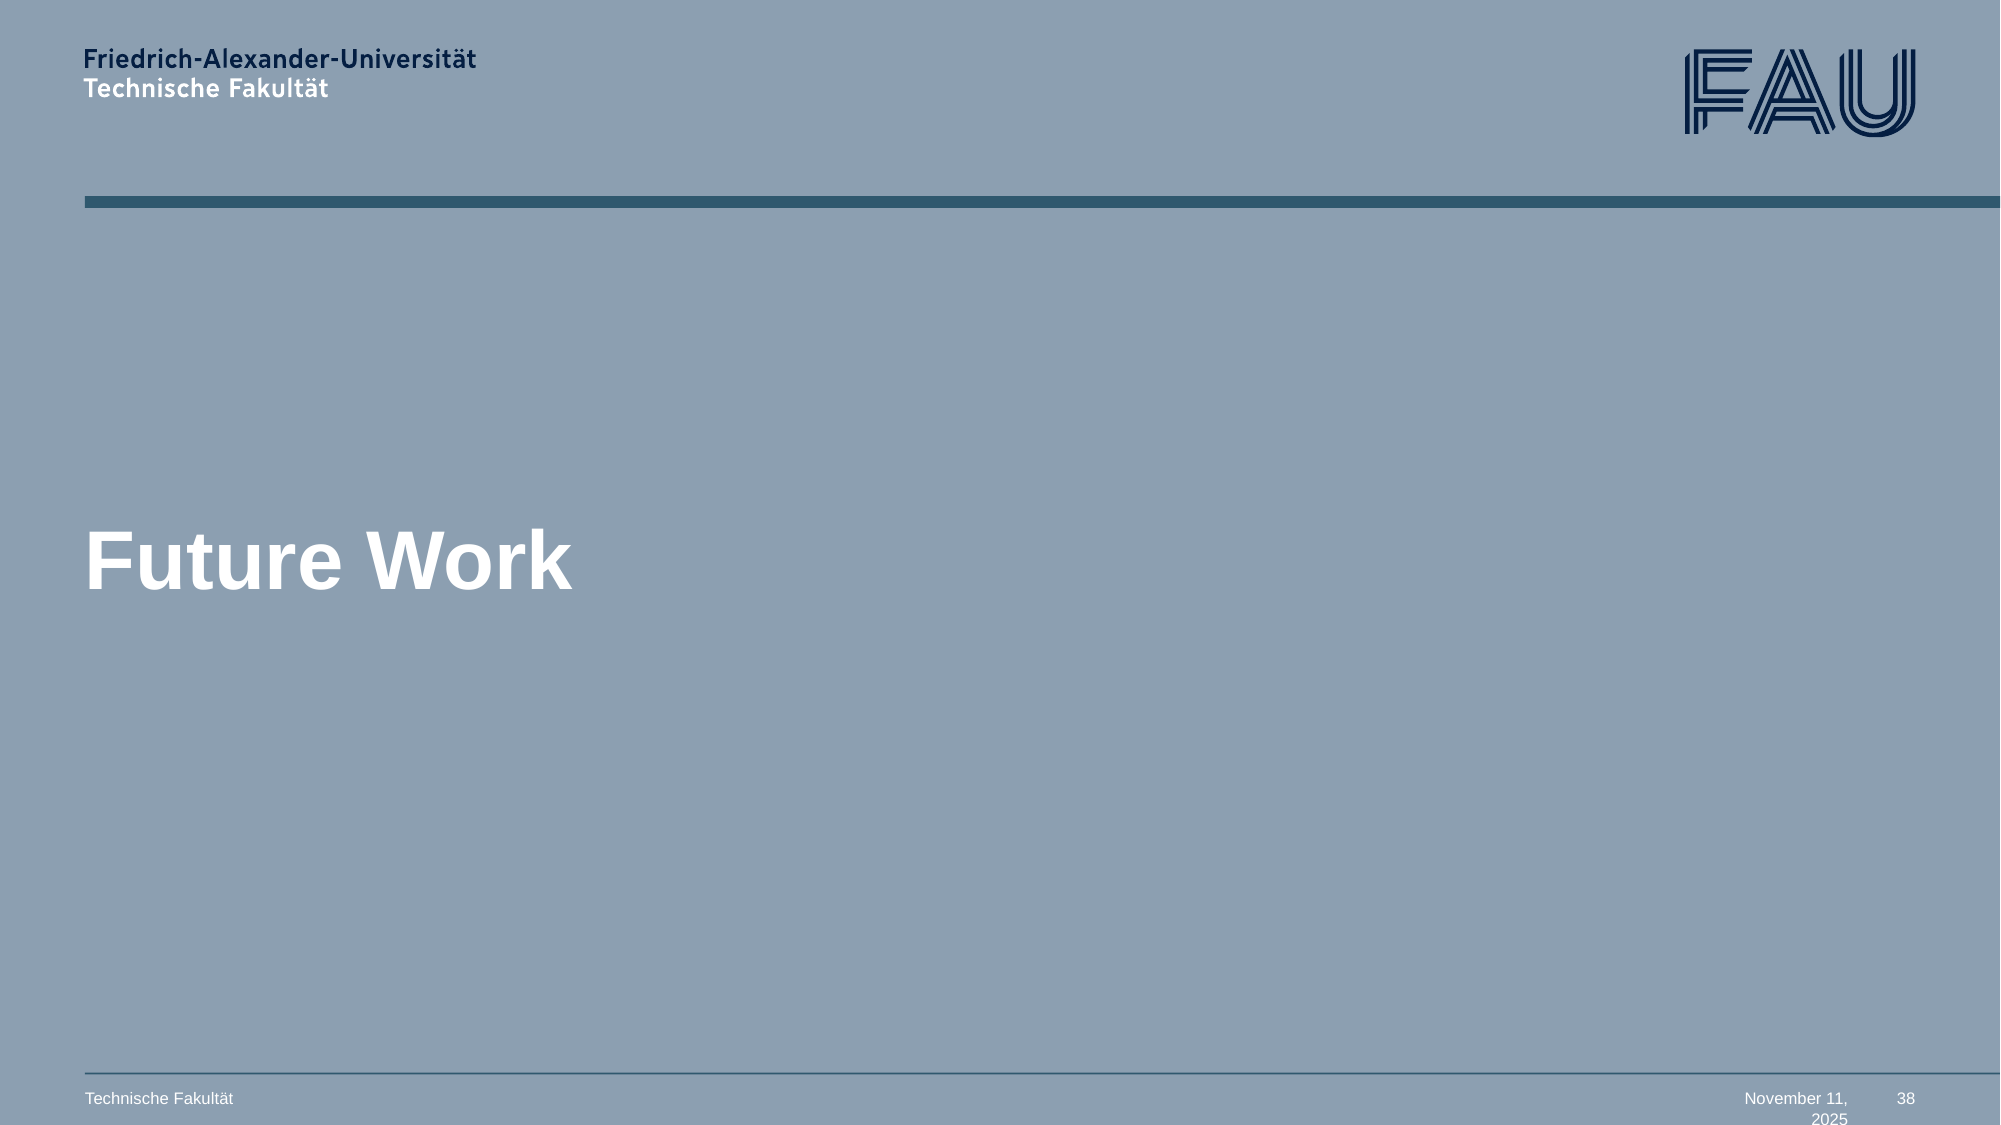

# Future Work
Technische Fakultät
November 11, 2025
38